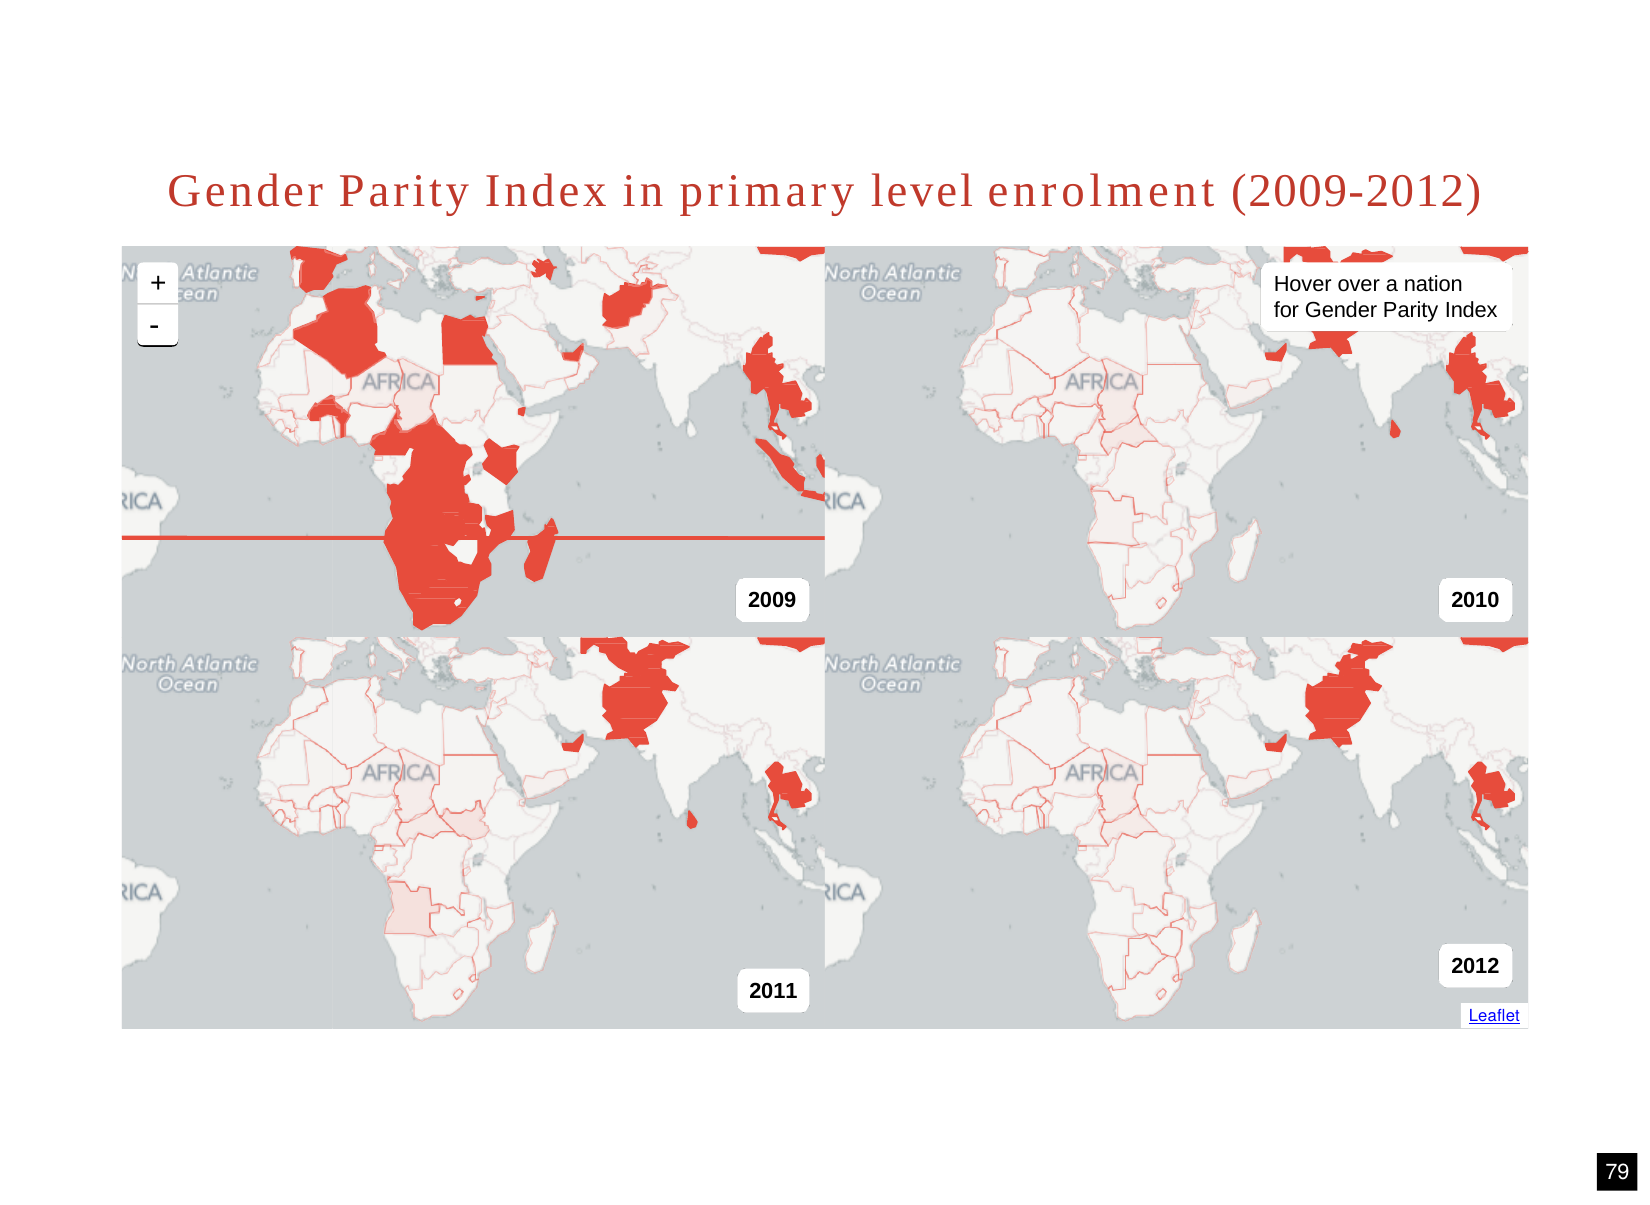

# Gender Parity Index in primary level enrolment (2009-2012)

+
-

Hover over a nation
for Gender Parity Index

2009
2010

2012

2011

Leaﬂet
79